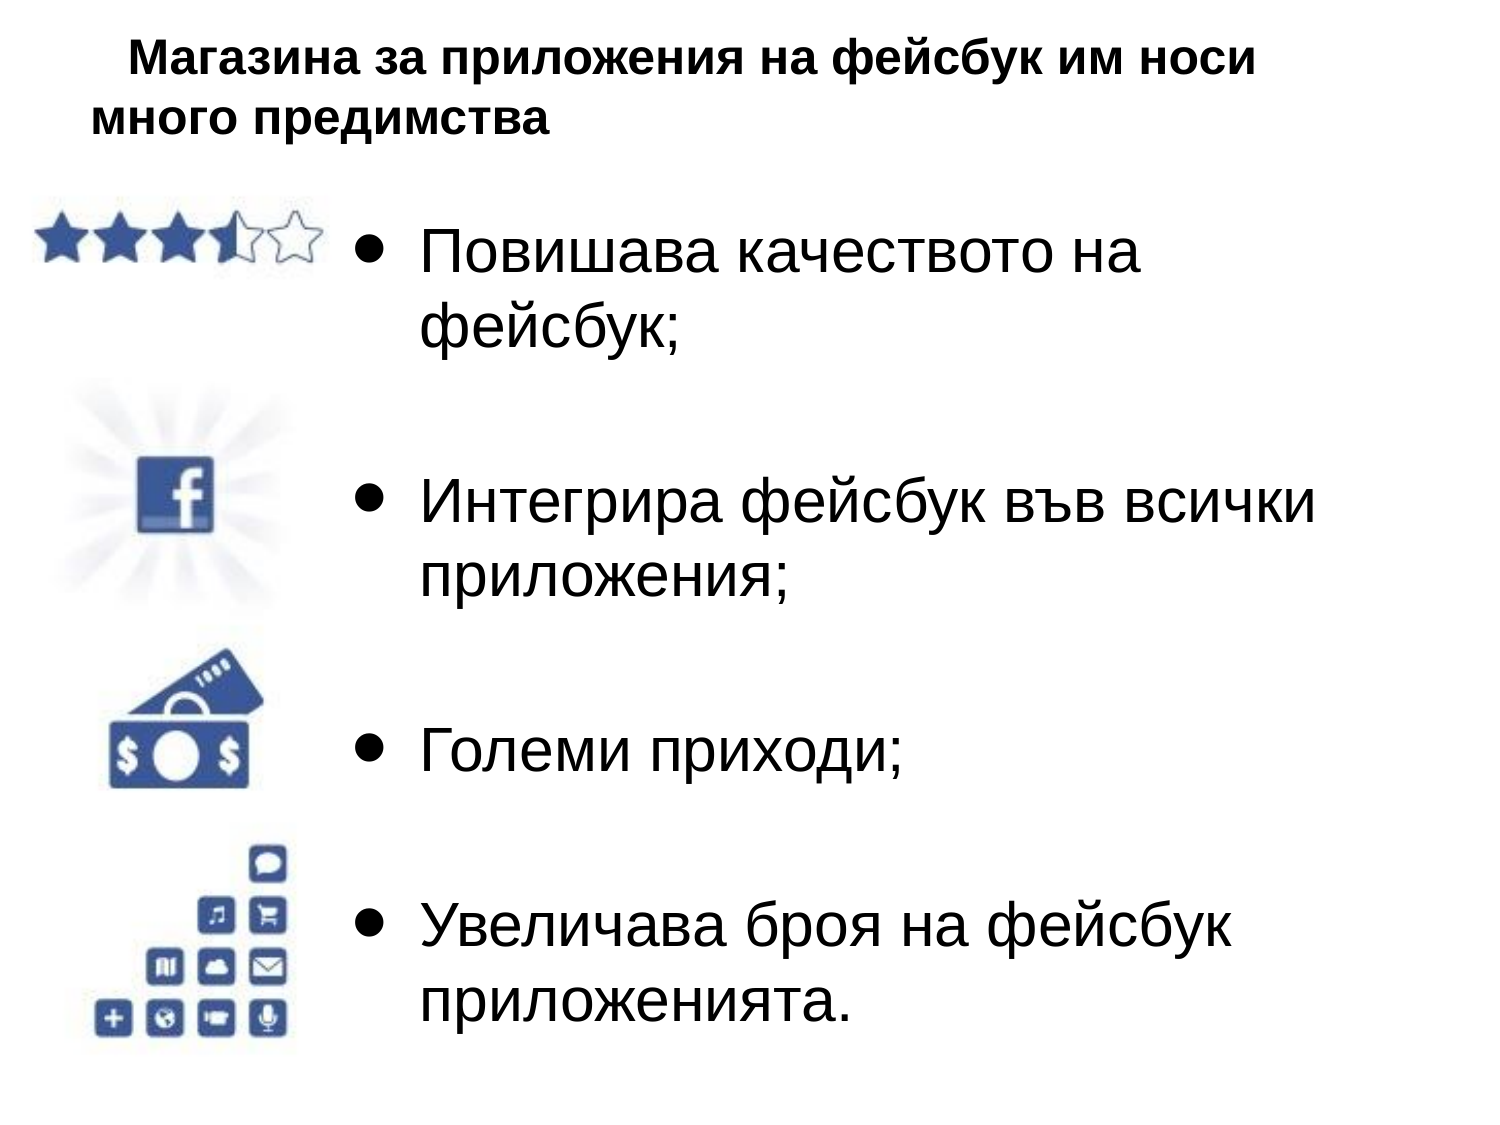

# Магазина за приложения на фейсбук им носи много предимства
Повишава качеството на фейсбук;

Интегрира фейсбук във всички приложения;

Големи приходи;

Увеличава броя на фейсбук приложенията.